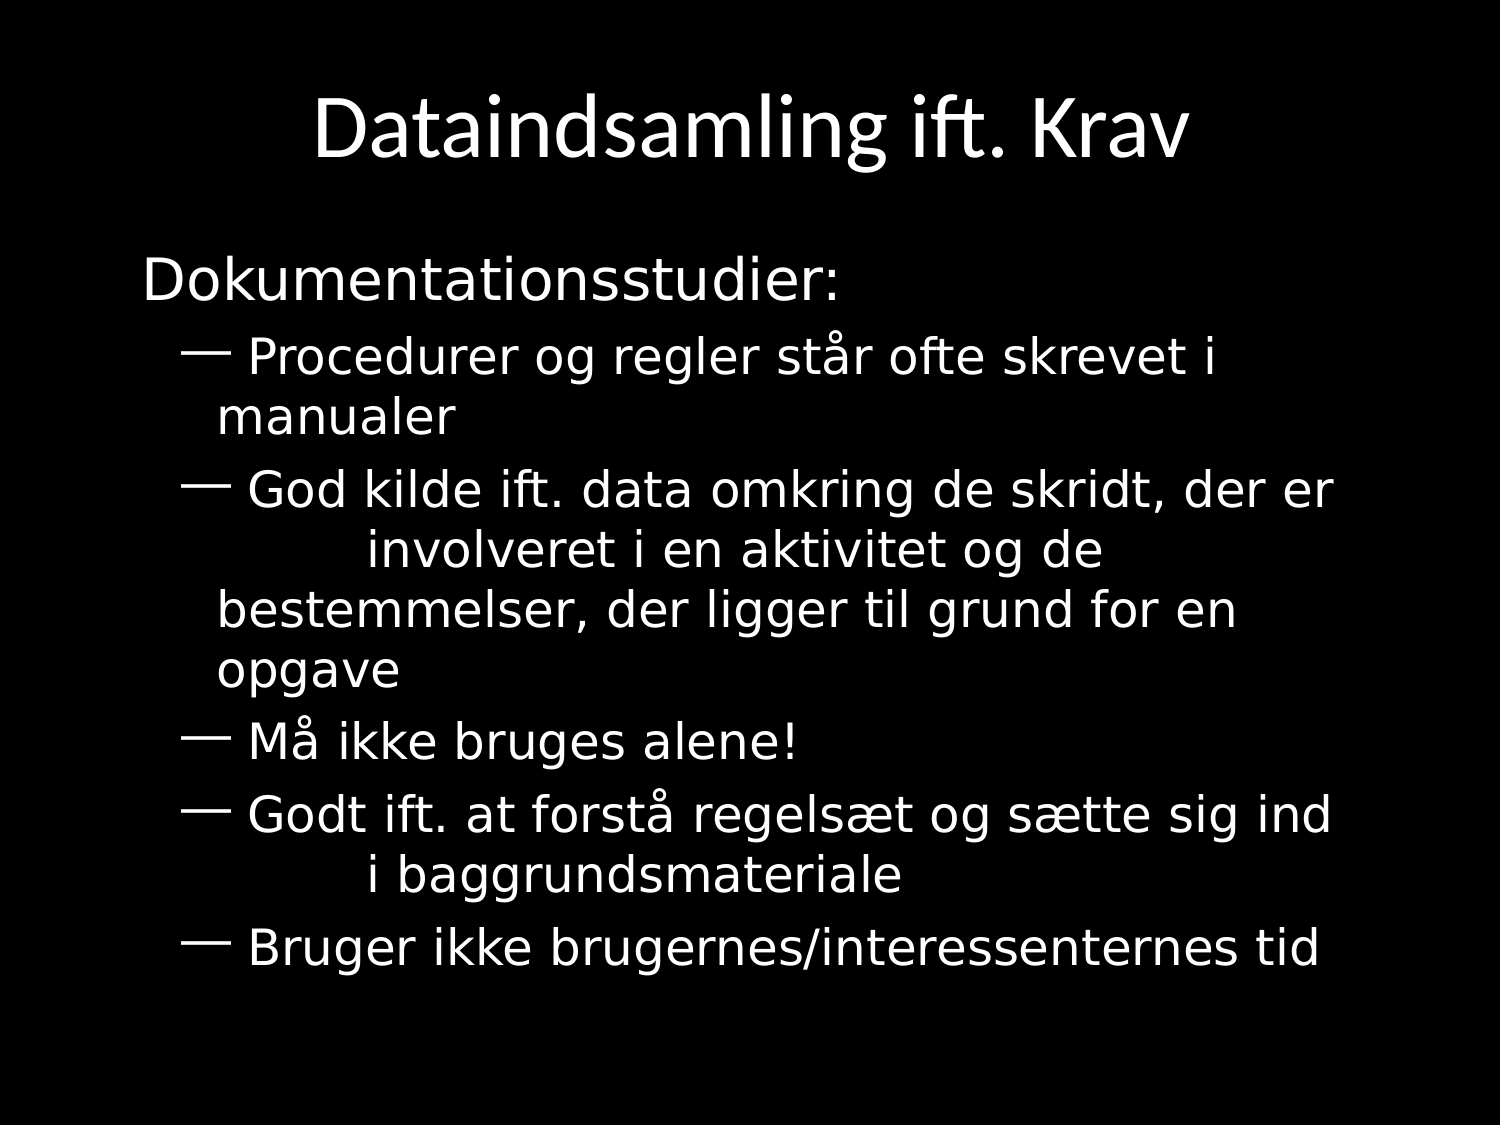

# Dataindsamling ift. Krav

Dokumentationsstudier:
 Procedurer og regler står ofte skrevet i 	manualer
 God kilde ift. data omkring de skridt, der er 	involveret i en aktivitet og de 	bestemmelser, der ligger til grund for en 	opgave
 Må ikke bruges alene!
 Godt ift. at forstå regelsæt og sætte sig ind 	i baggrundsmateriale
 Bruger ikke brugernes/interessenternes tid